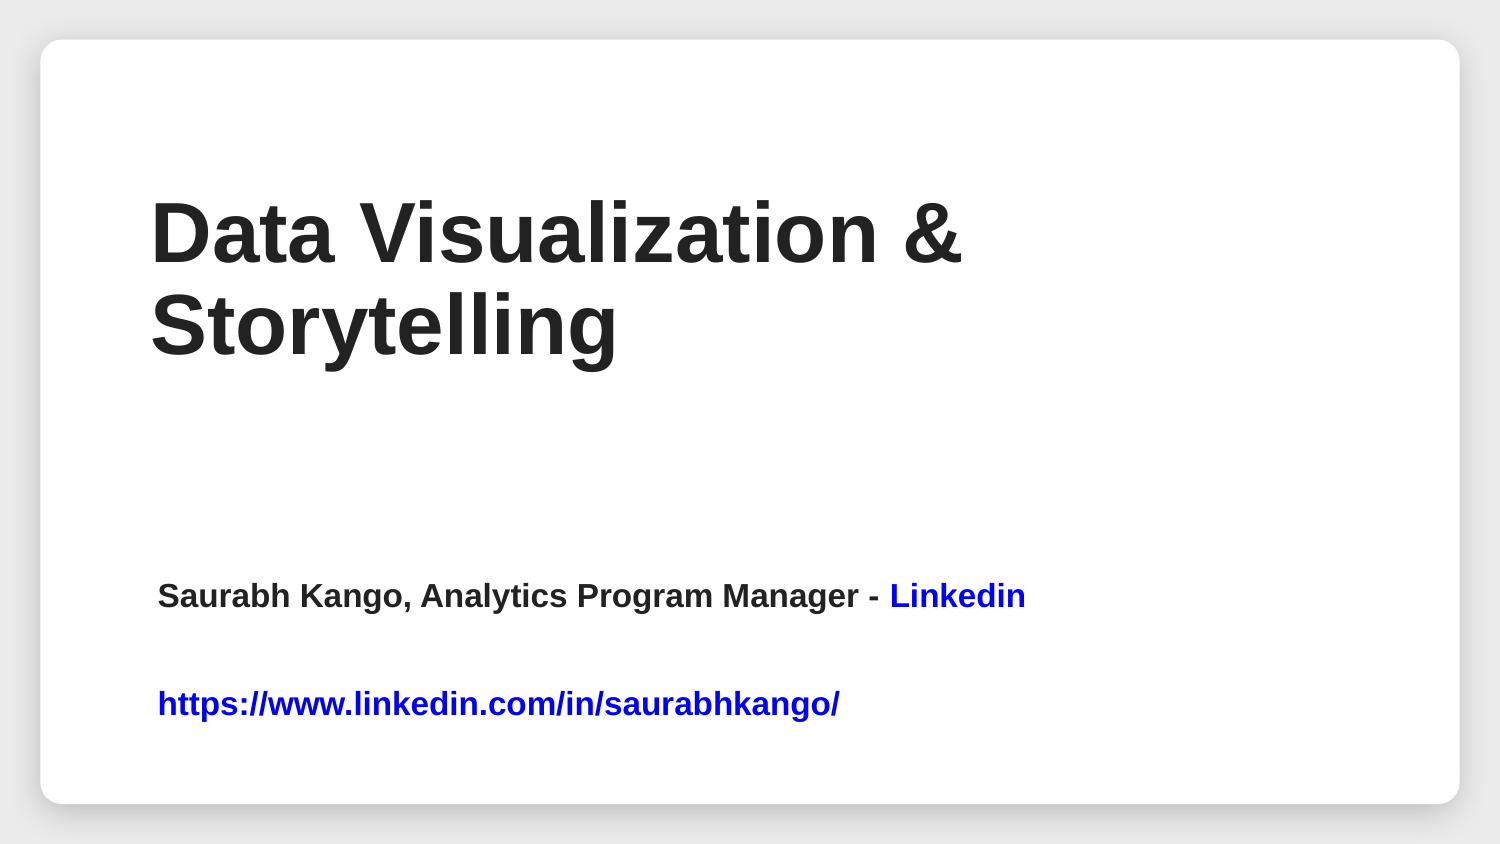

# Data Visualization & Storytelling

Saurabh Kango, Analytics Program Manager - Linkedin

https://www.linkedin.com/in/saurabhkango/